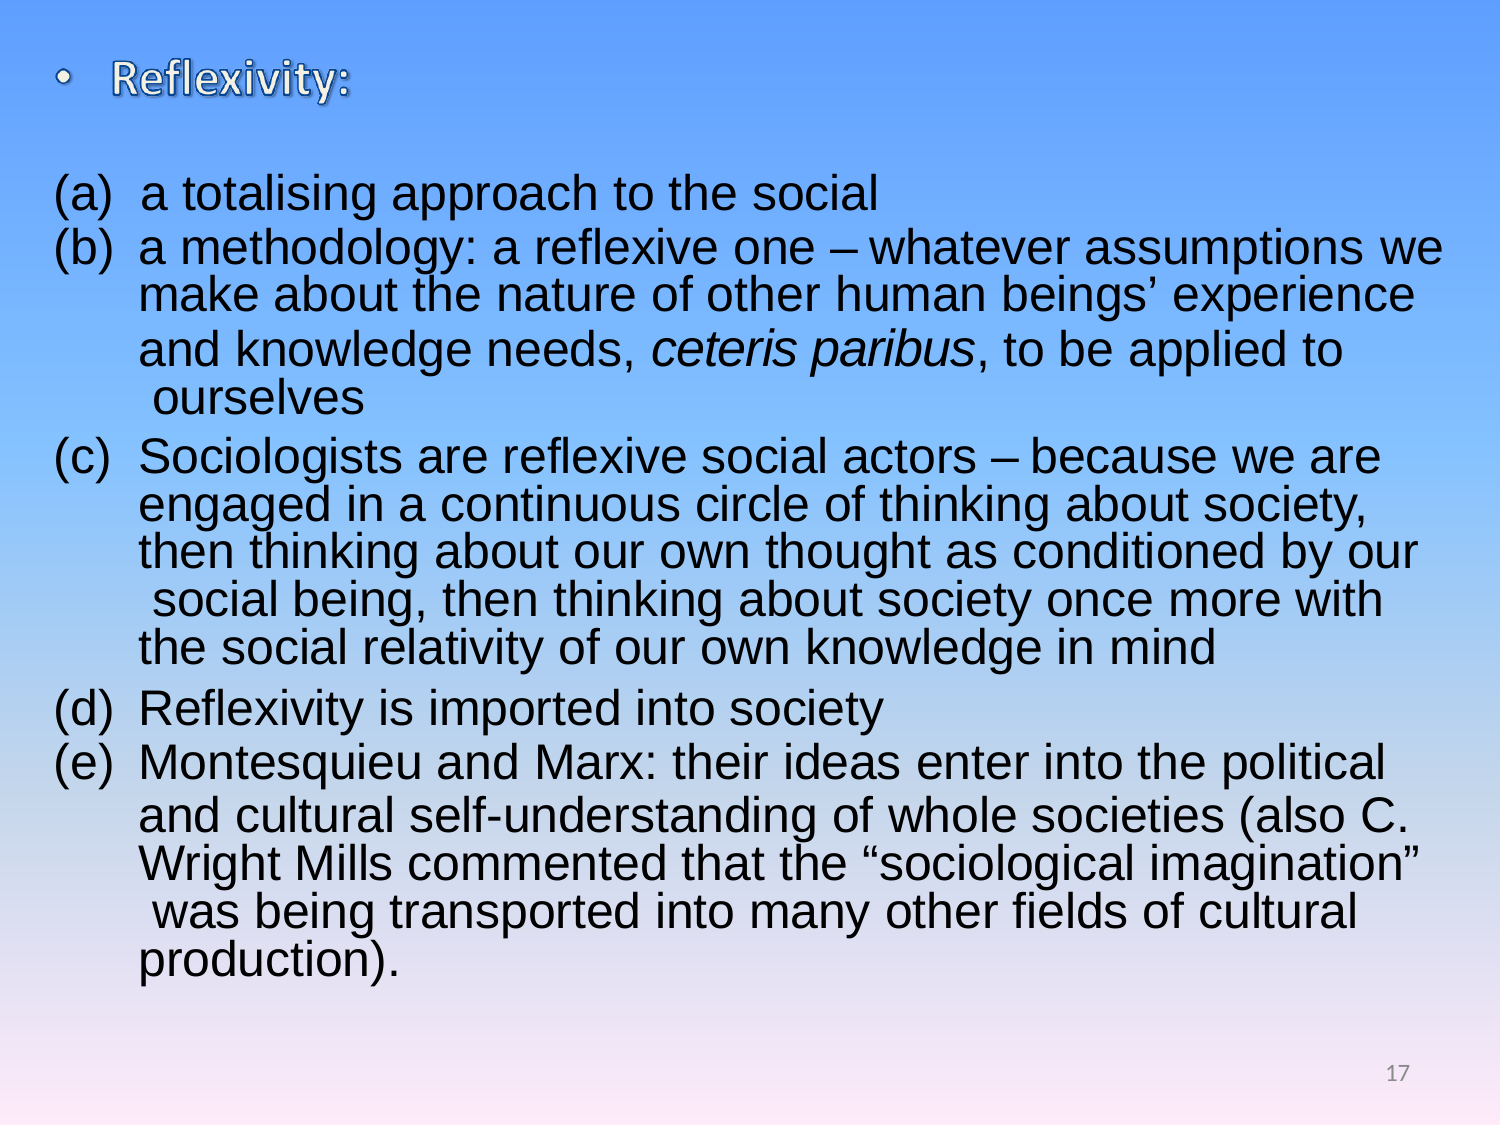

# (a)	a totalising approach to the social
a methodology: a reflexive one – whatever assumptions we
make about the nature of other human beings’ experience
and knowledge needs, ceteris paribus, to be applied to  ourselves
Sociologists are reflexive social actors – because we are  engaged in a continuous circle of thinking about society,  then thinking about our own thought as conditioned by our  social being, then thinking about society once more with  the social relativity of our own knowledge in mind
Reflexivity is imported into society
Montesquieu and Marx: their ideas enter into the political
and cultural self-understanding of whole societies (also C.  Wright Mills commented that the “sociological imagination”  was being transported into many other fields of cultural  production).
17